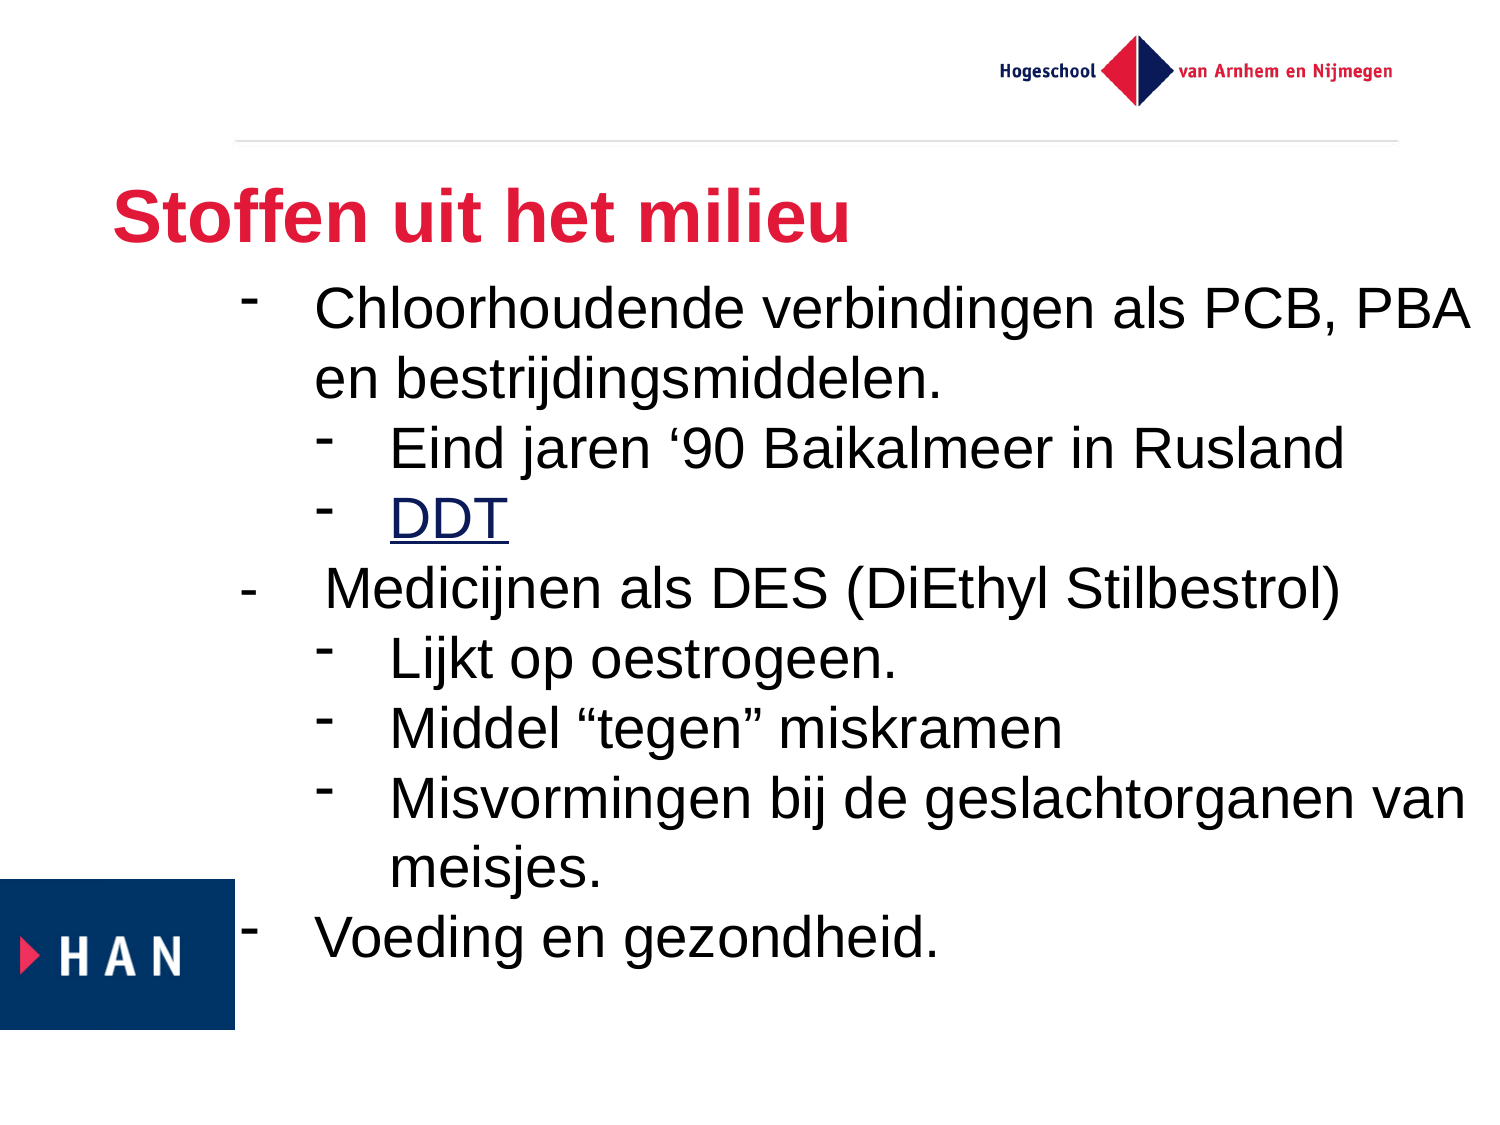

# Stoffen uit het milieu
Chloorhoudende verbindingen als PCB, PBA en bestrijdingsmiddelen.
Eind jaren ‘90 Baikalmeer in Rusland
DDT
-    Medicijnen als DES (DiEthyl Stilbestrol)
Lijkt op oestrogeen.
Middel “tegen” miskramen
Misvormingen bij de geslachtorganen van meisjes.
Voeding en gezondheid.